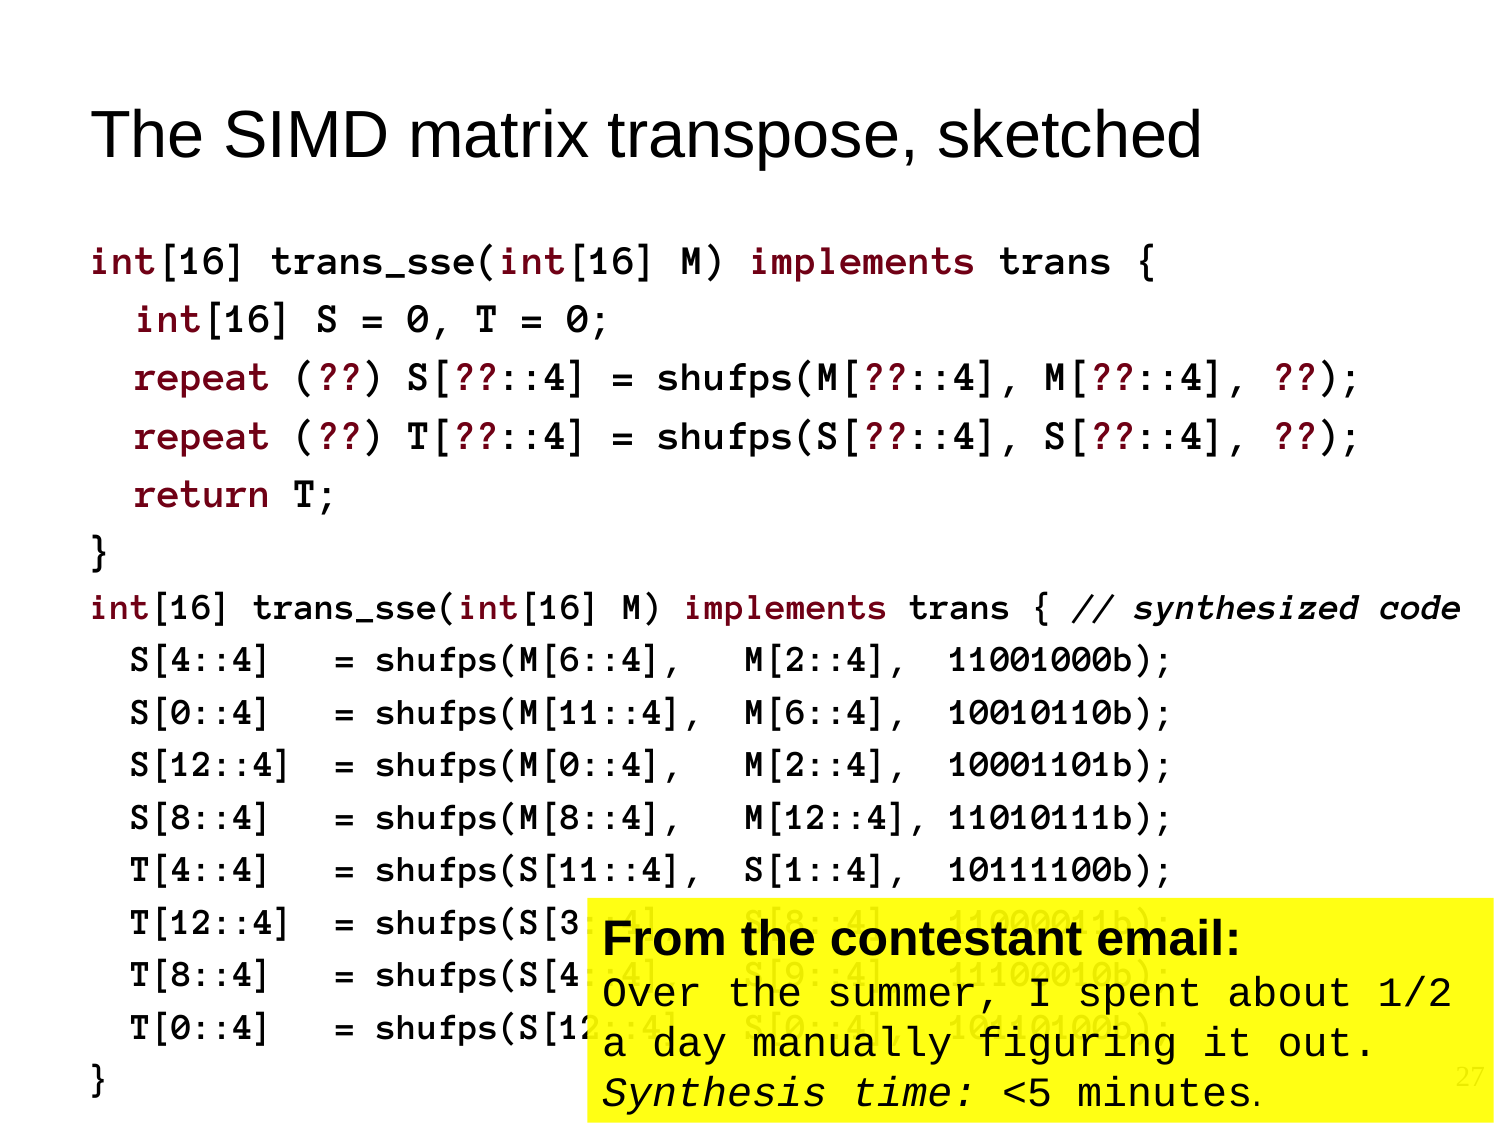

# The SIMD matrix transpose, sketched
int[16] trans_sse(int[16] M) implements trans {
  int[16] S = 0, T = 0;
  repeat (??) S[??::4] = shufps(M[??::4], M[??::4], ??);
  repeat (??) T[??::4] = shufps(S[??::4], S[??::4], ??);
  return T;
}
int[16] trans_sse(int[16] M) implements trans { // synthesized code
  S[4::4]   = shufps(M[6::4],   M[2::4],  11001000b);
  S[0::4]   = shufps(M[11::4],  M[6::4],  10010110b);
  S[12::4]  = shufps(M[0::4],   M[2::4],  10001101b);
  S[8::4]   = shufps(M[8::4],   M[12::4], 11010111b);
  T[4::4]   = shufps(S[11::4],  S[1::4],  10111100b);
  T[12::4]  = shufps(S[3::4],   S[8::4],  11000011b);
  T[8::4]   = shufps(S[4::4],   S[9::4],  11100010b);
  T[0::4]   = shufps(S[12::4],  S[0::4],  10110100b);
}

From the contestant email:
Over the summer, I spent about 1/2 a day manually figuring it out.  Synthesis time: <5 minutes.
27